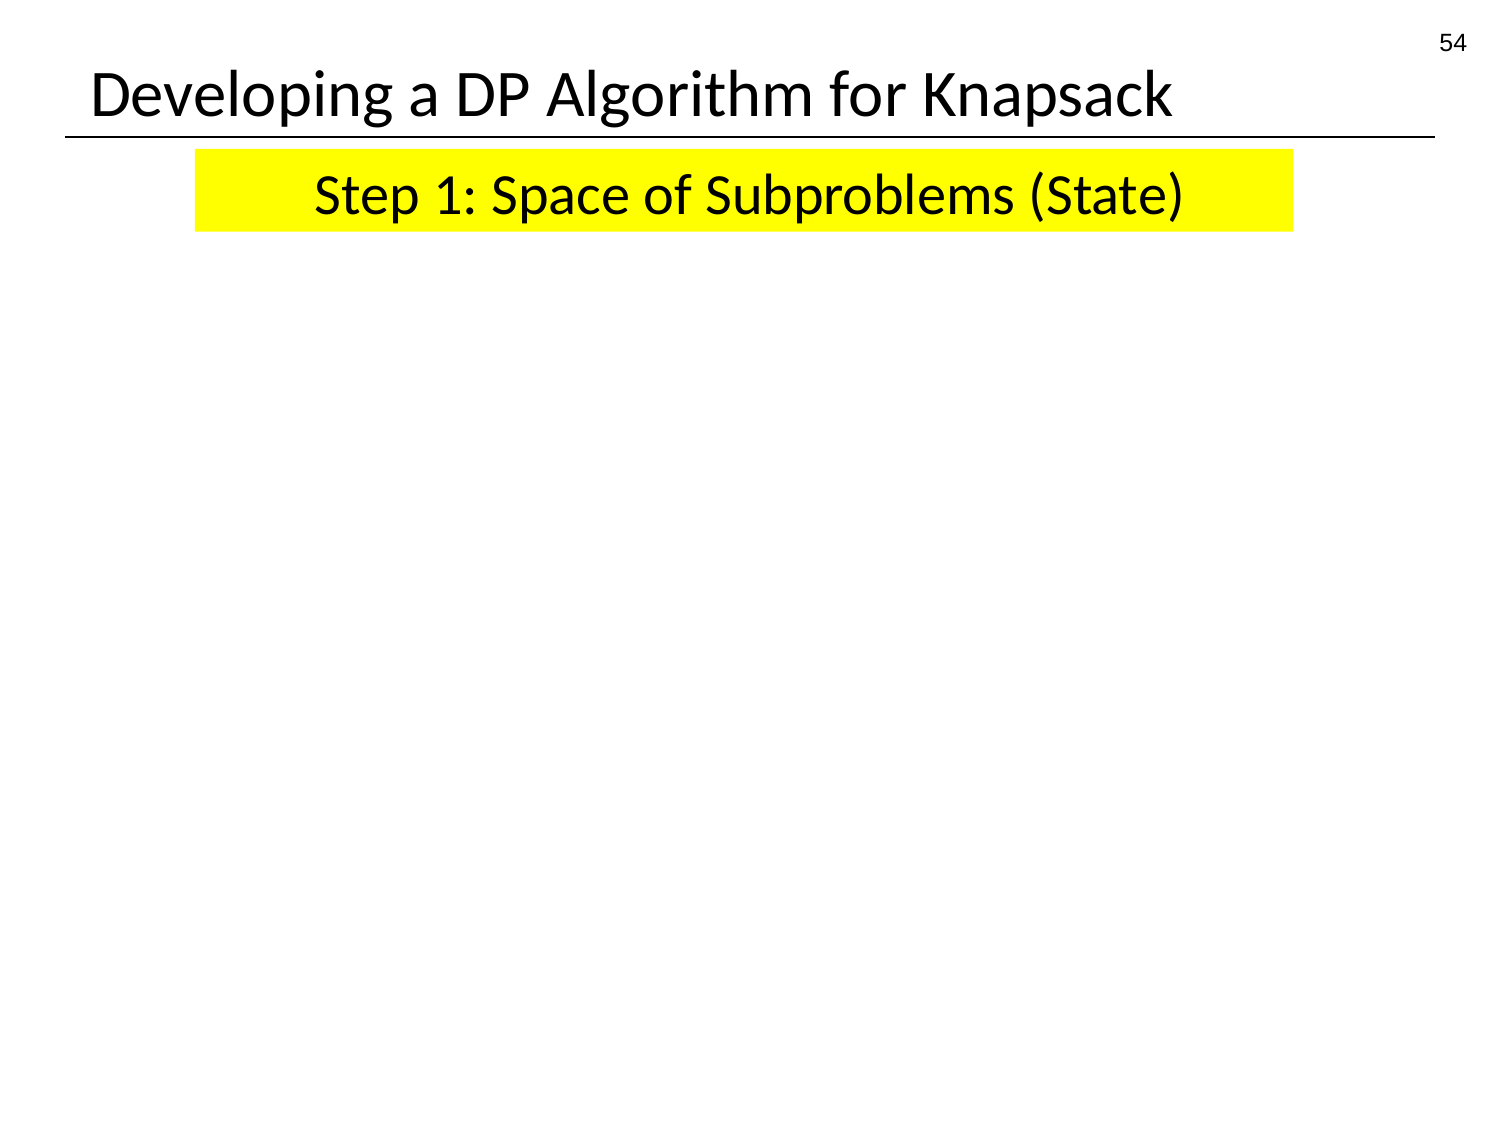

54
# Developing a DP Algorithm for Knapsack
Step 1: Space of Subproblems (State)